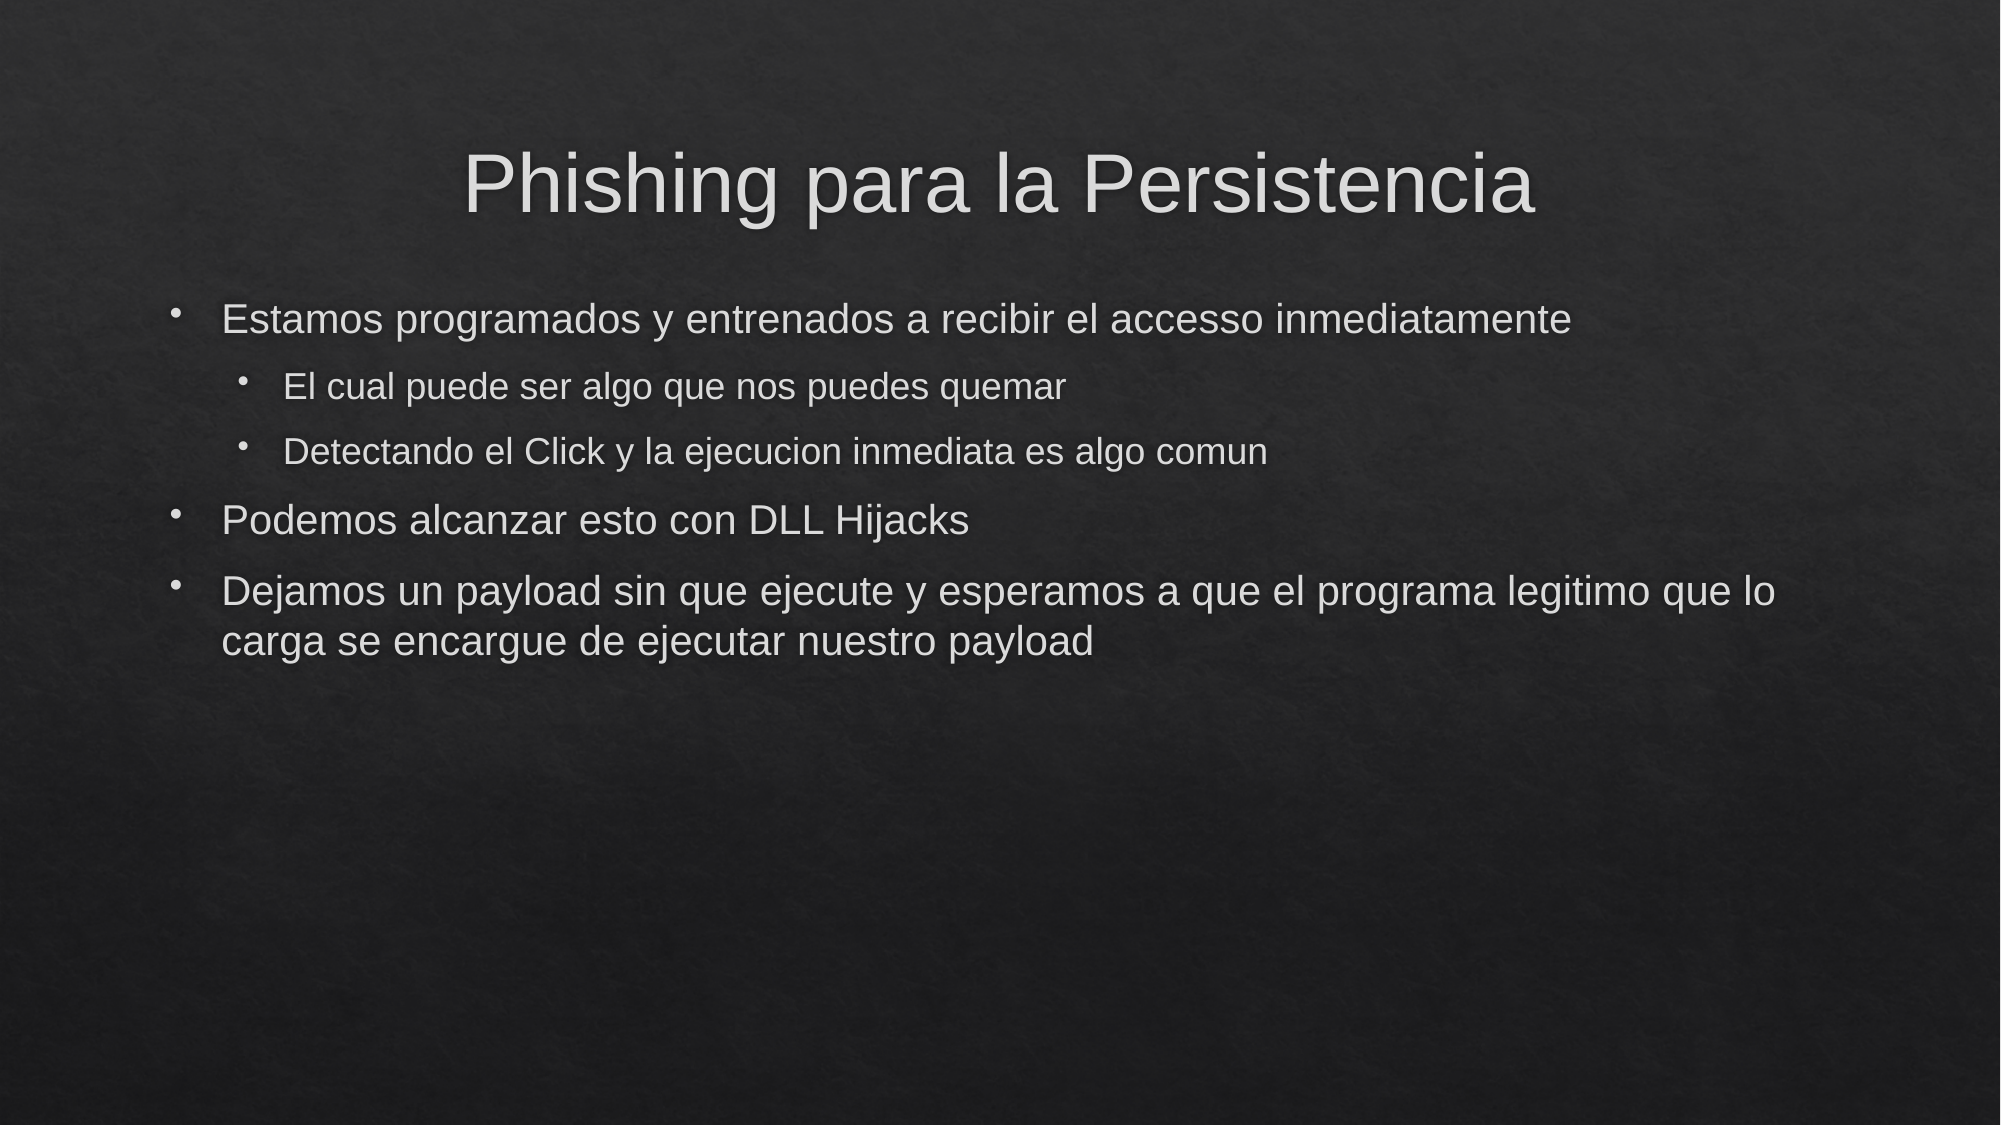

# Phishing para la Persistencia
Estamos programados y entrenados a recibir el accesso inmediatamente
El cual puede ser algo que nos puedes quemar
Detectando el Click y la ejecucion inmediata es algo comun
Podemos alcanzar esto con DLL Hijacks
Dejamos un payload sin que ejecute y esperamos a que el programa legitimo que lo carga se encargue de ejecutar nuestro payload